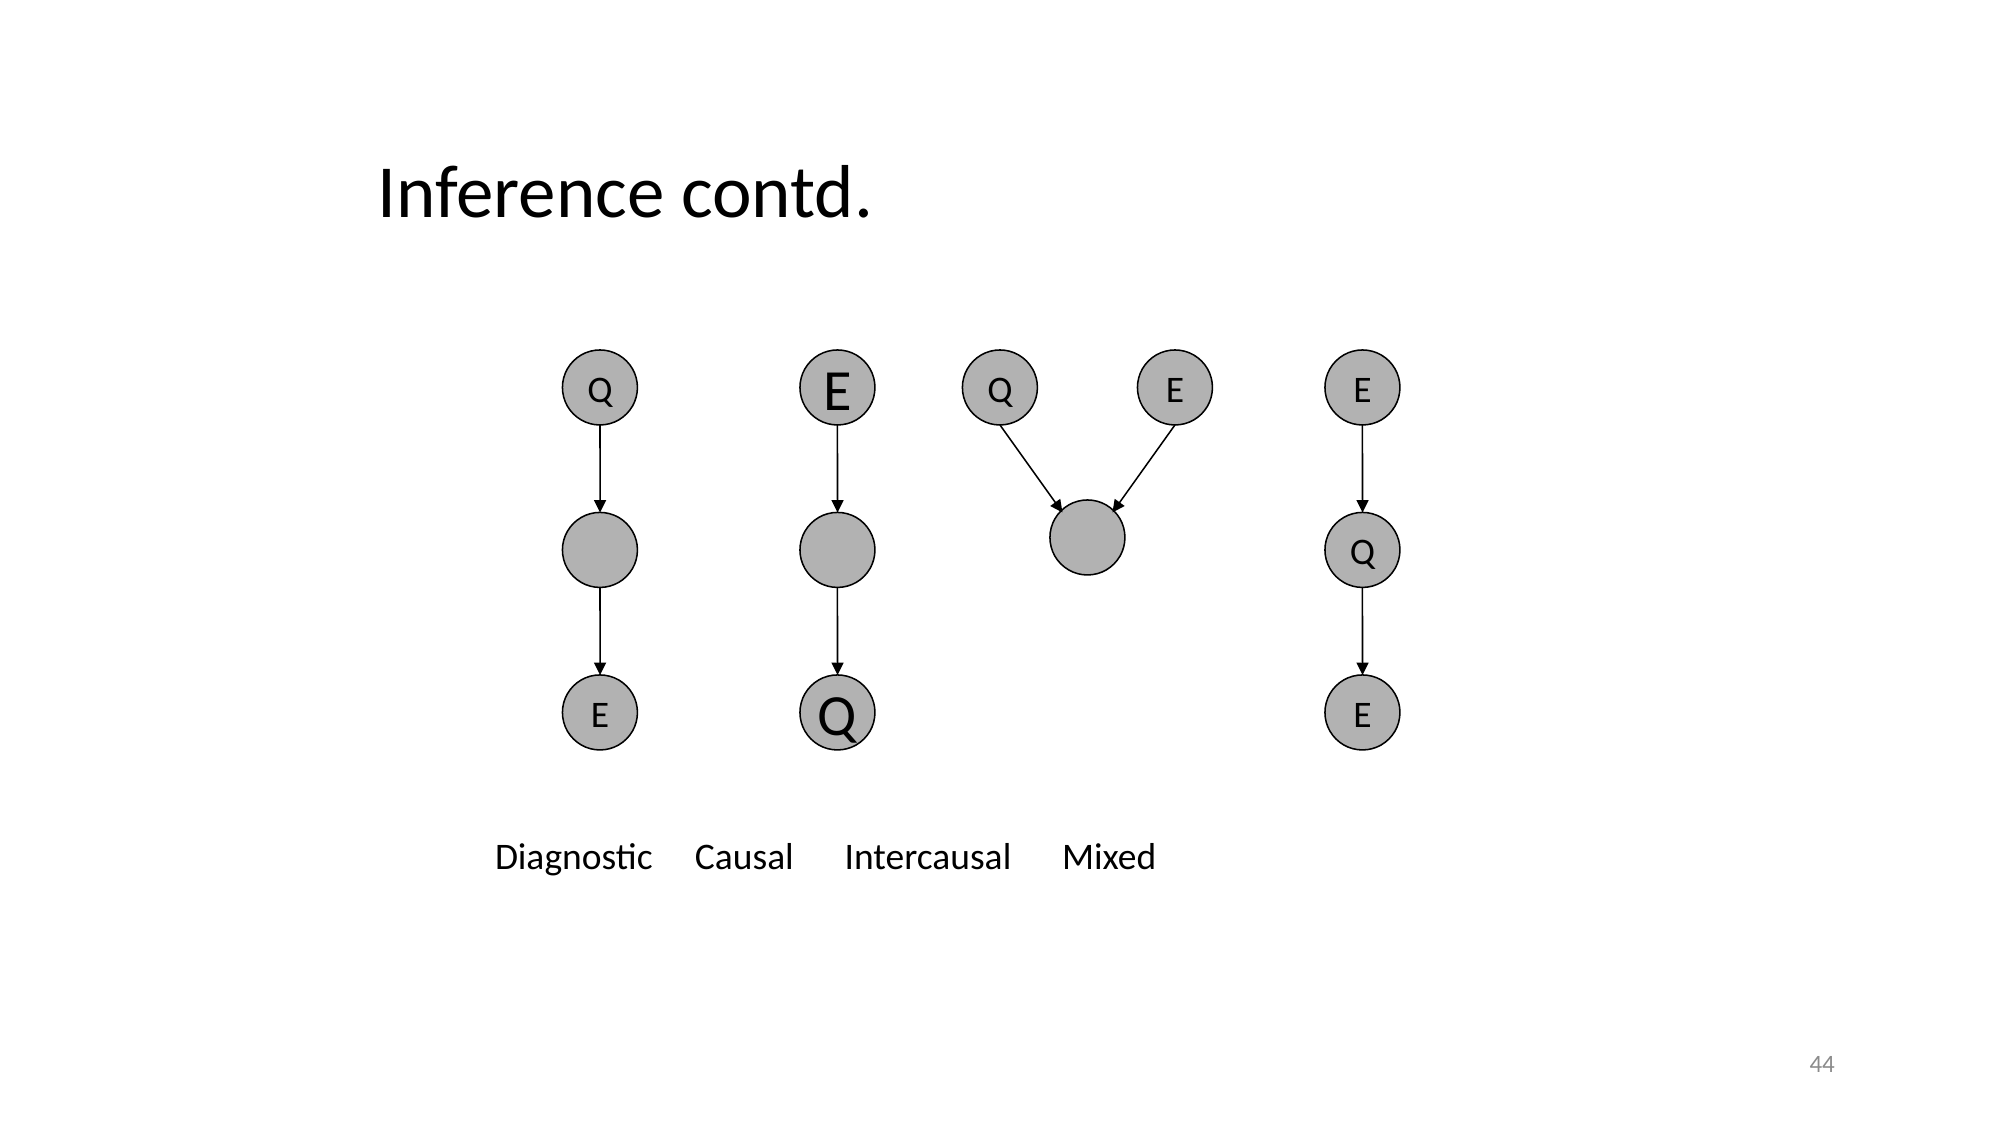

# Inference contd.
Q
E
Q
E
E

Q

E
Q
E
   Diagnostic     Causal      Intercausal      Mixed
44